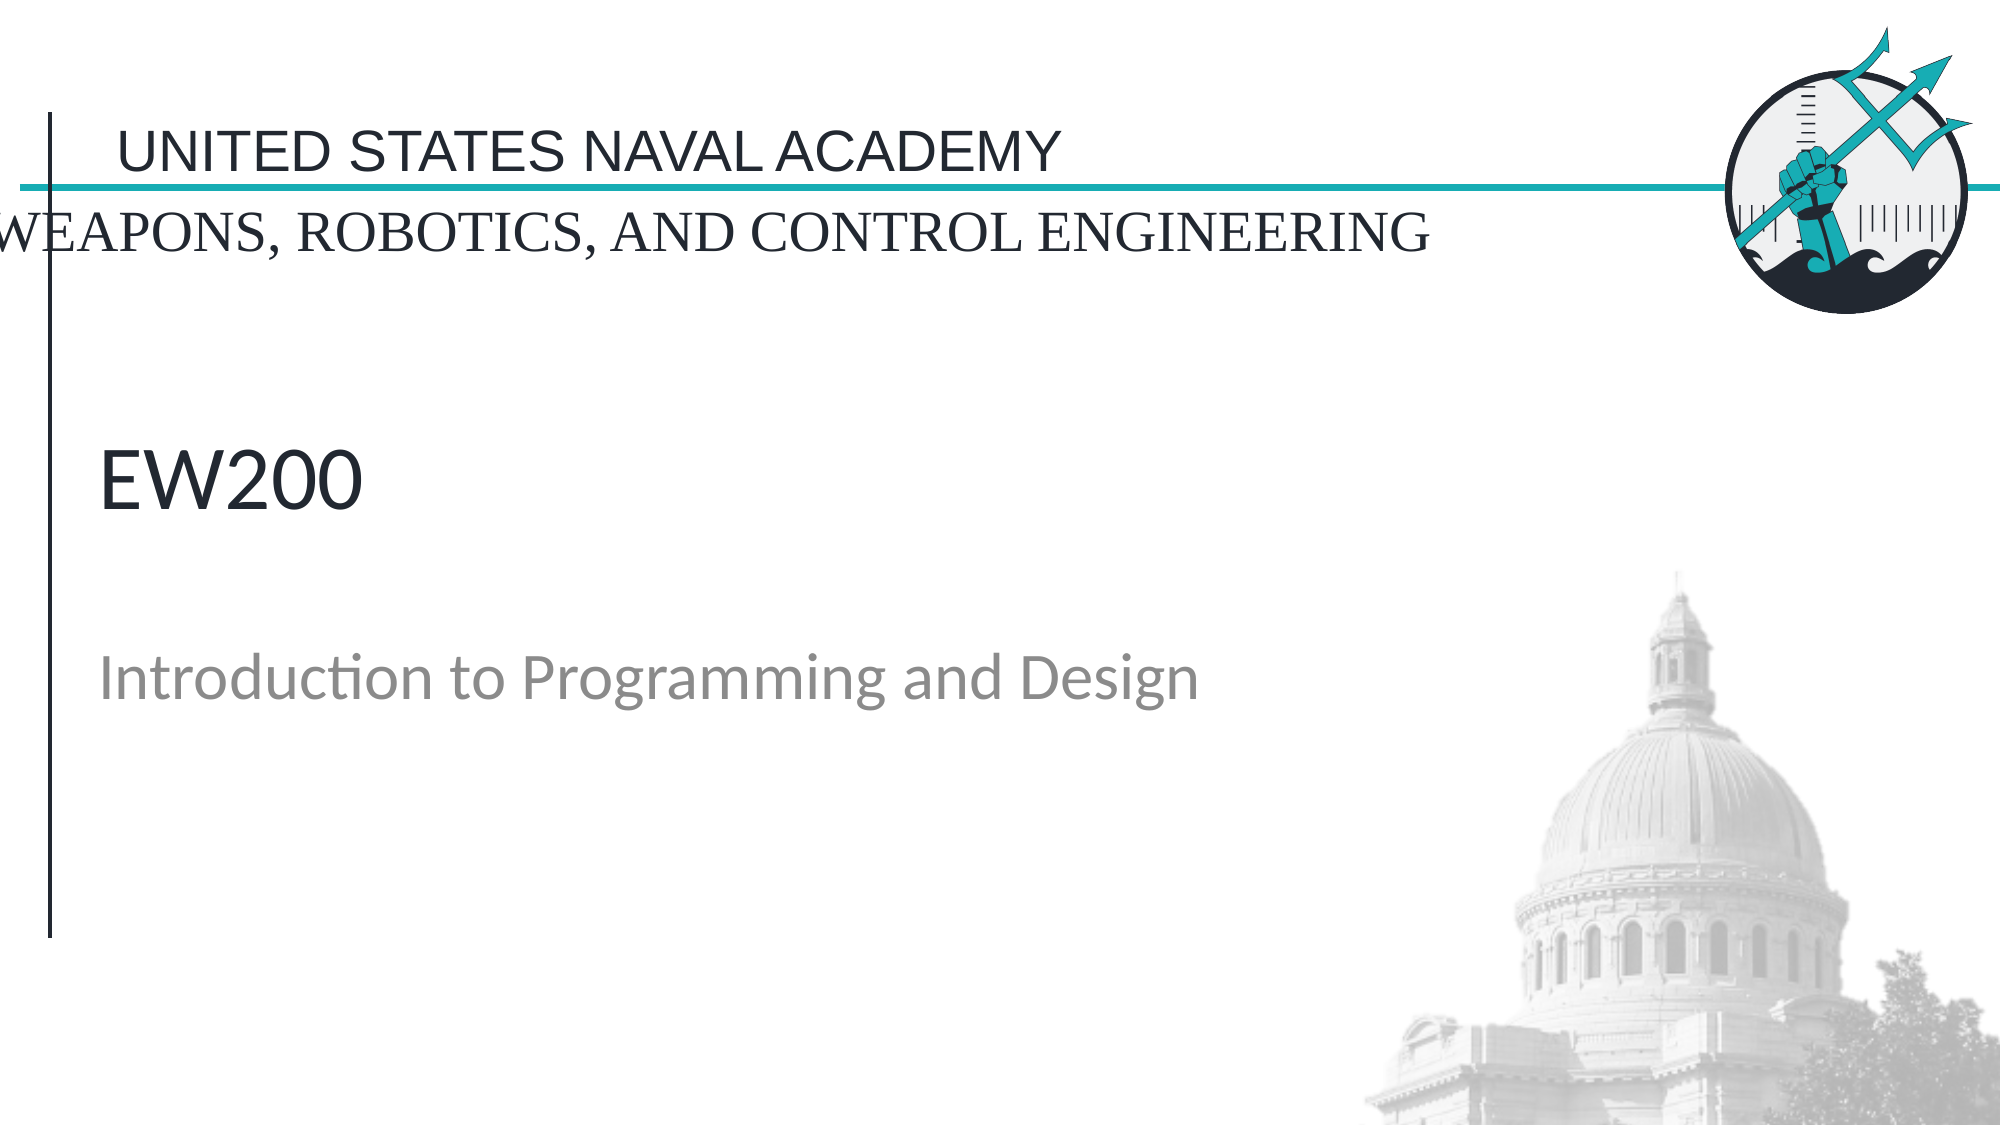

# EW200
Introduction to Programming and Design